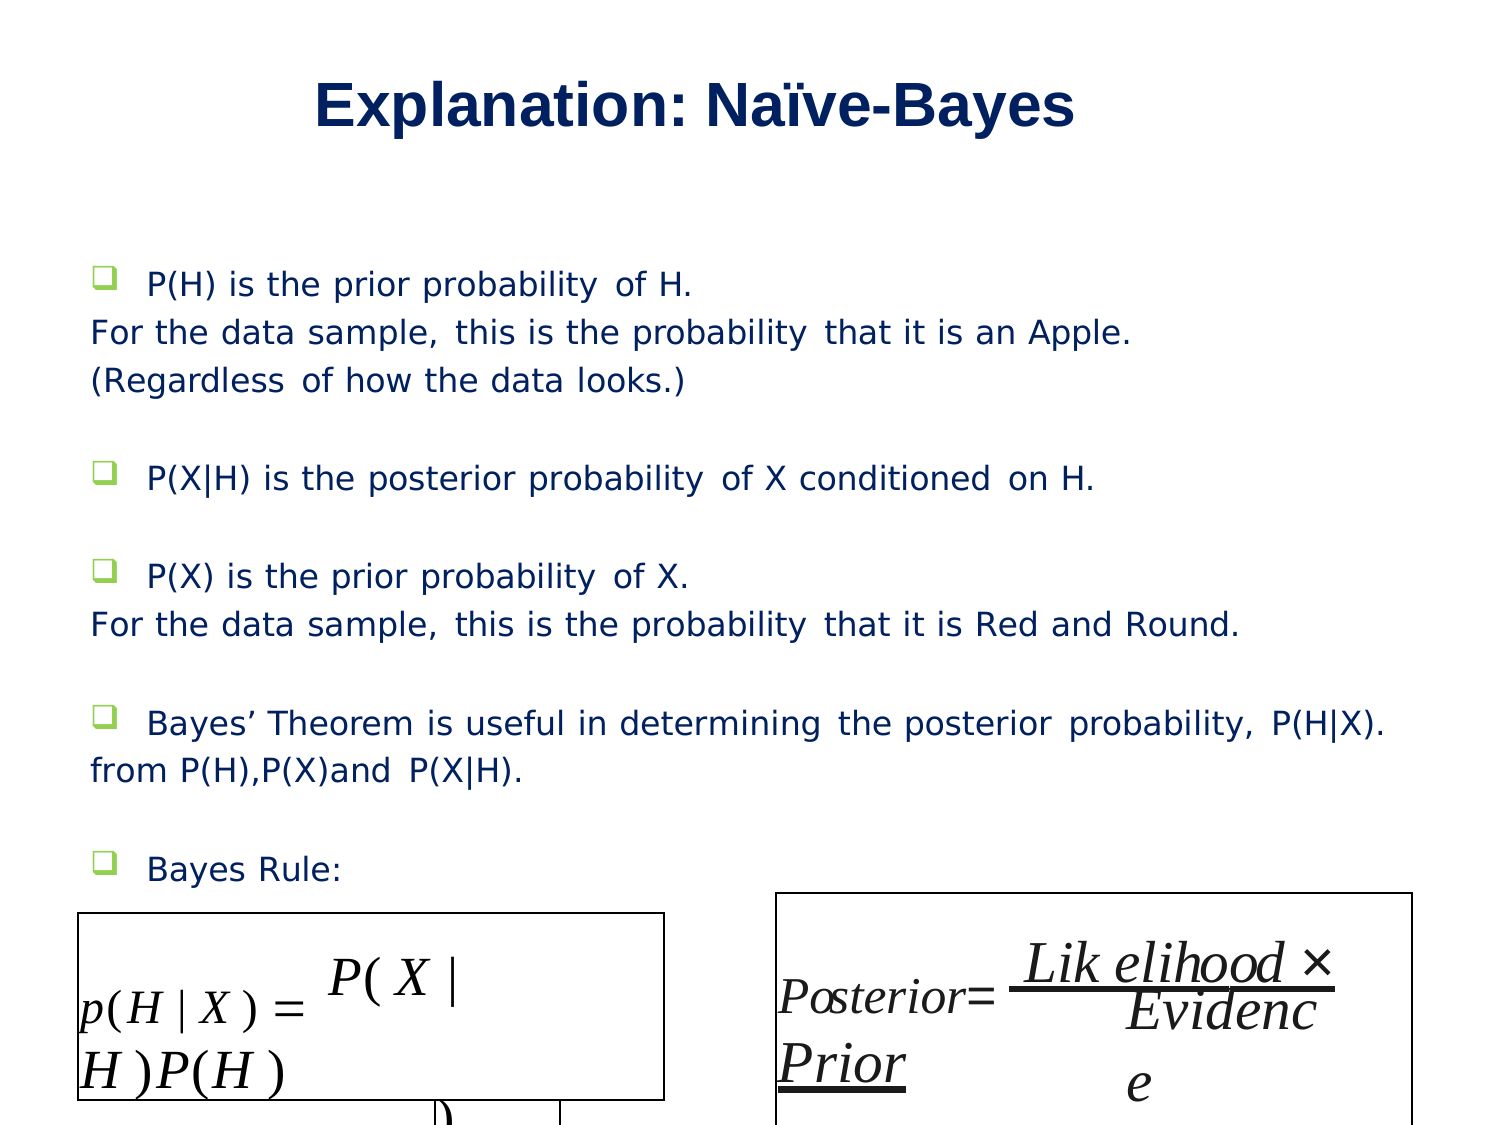

Explanation: Naïve-Bayes
P(H) is the prior probability  of H.
For the data sample,  this is the probability  that it is an Apple.
(Regardless  of how the data looks.)

P(X|H) is the posterior probability  of X conditioned  on H.

P(X) is the prior probability  of X.
For the data sample,  this is the probability  that it is Red and Round.

Bayes’ Theorem is useful in determining  the posterior  probability,  P(H|X).
from P(H),P(X)and  P(X|H).

Bayes Rule:
Posterior=  Lik elihood × Prior

p(H | X ) = P( X | H )P(H )
Evidence

P( X )